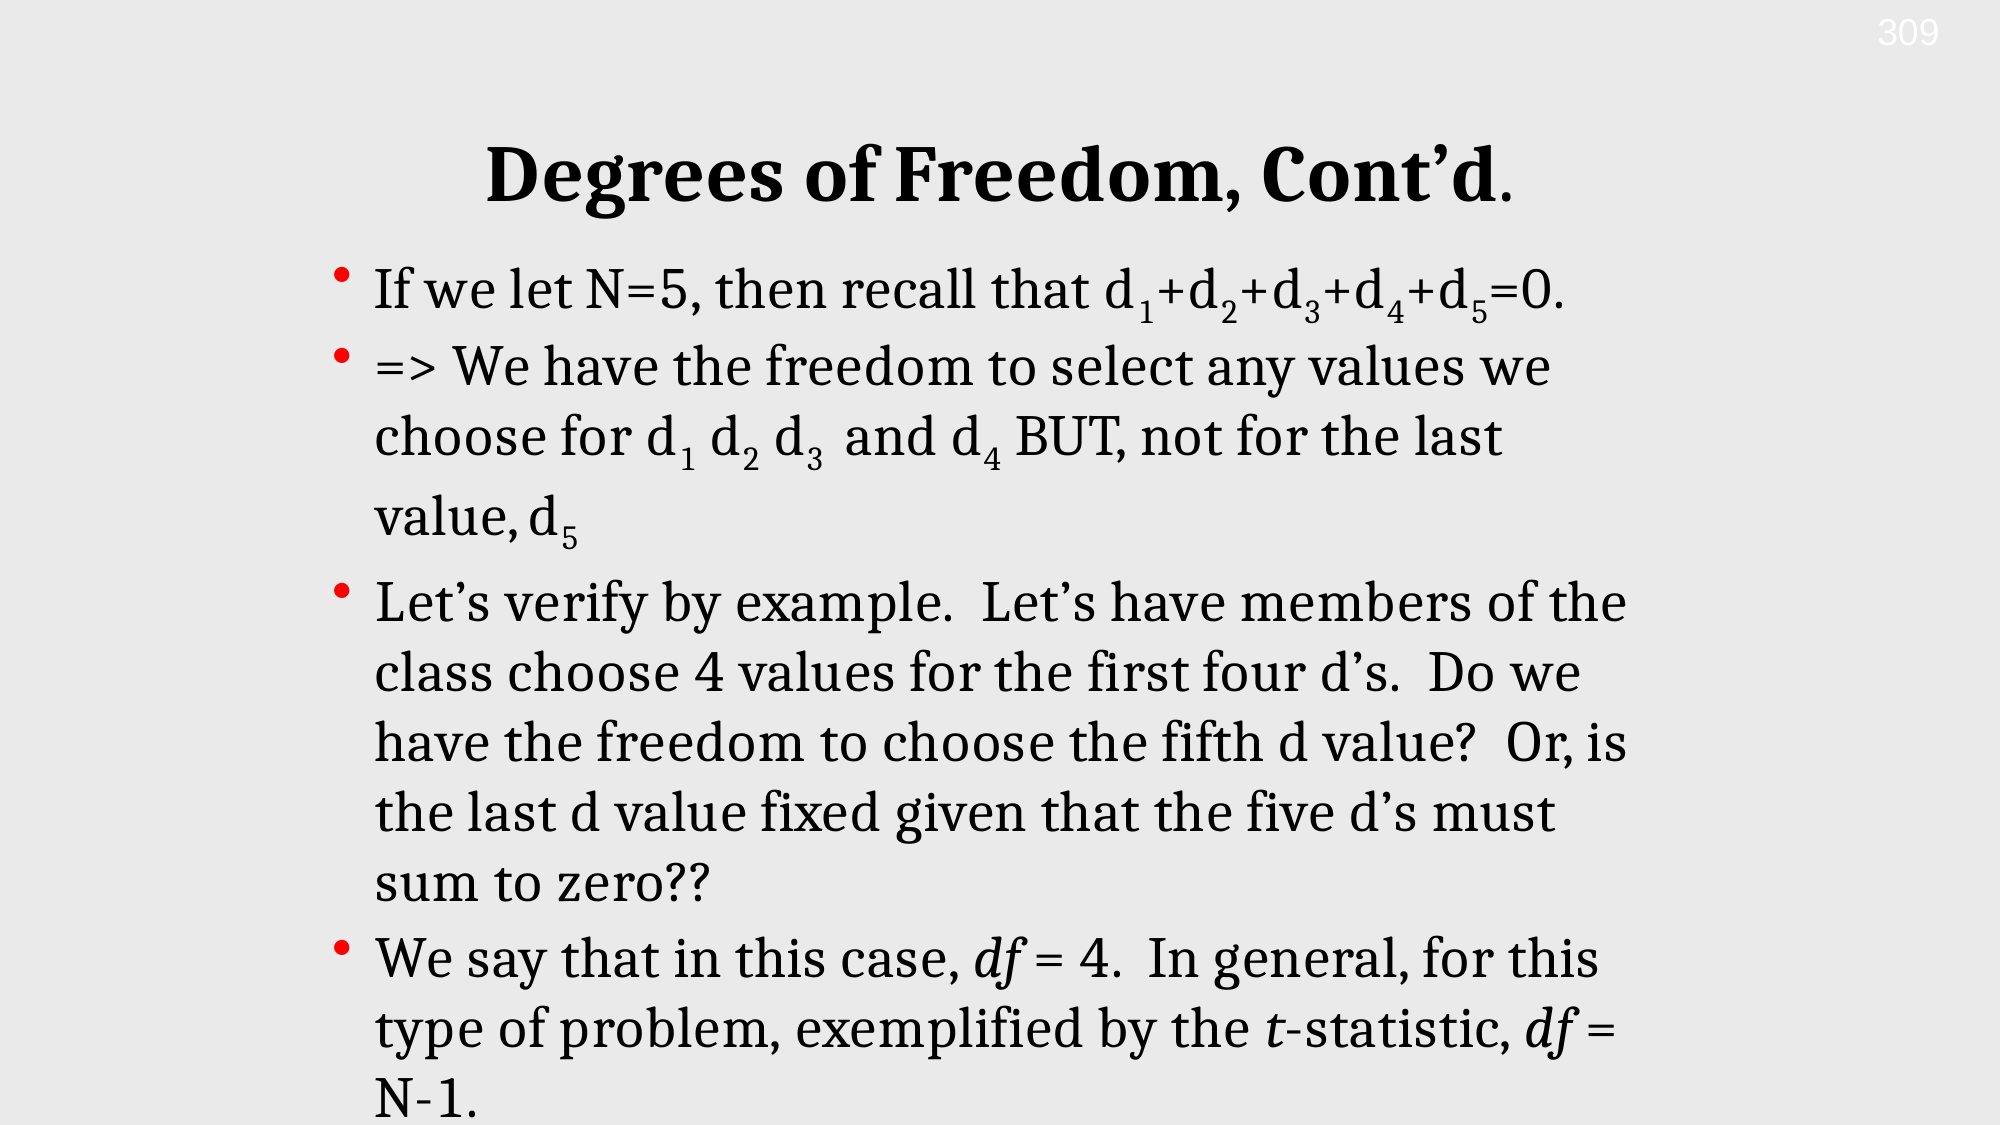

309
# Degrees of Freedom, Cont’d.
If we let N=5, then recall that d1+d2+d3+d4+d5=0.
=> We have the freedom to select any values we choose for d1 d2 d3  and d4 BUT, not for the last value, d5
Let’s verify by example.  Let’s have members of the class choose 4 values for the first four d’s.  Do we have the freedom to choose the fifth d value?  Or, is the last d value fixed given that the five d’s must sum to zero??
We say that in this case, df = 4.  In general, for this type of problem, exemplified by the t-statistic, df = N-1.